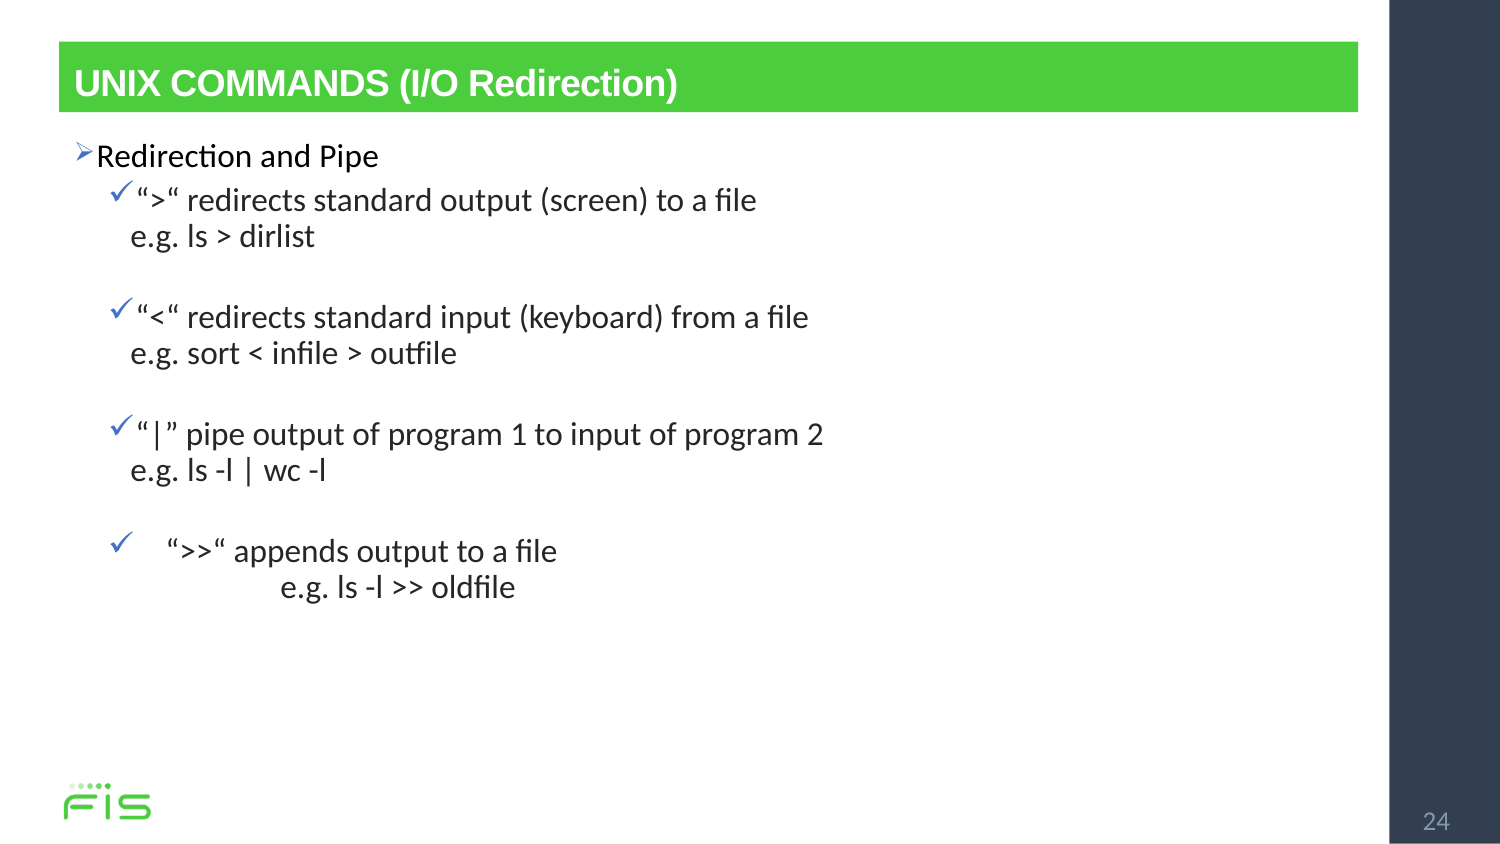

# UNIX COMMANDS (I/O Redirection)
Redirection and Pipe
“>“ redirects standard output (screen) to a file
e.g. ls > dirlist
“<“ redirects standard input (keyboard) from a file
e.g. sort < infile > outfile
“|” pipe output of program 1 to input of program 2
e.g. ls -l | wc -l
    “>>“ appends output to a file
	e.g. ls -l >> oldfile

24